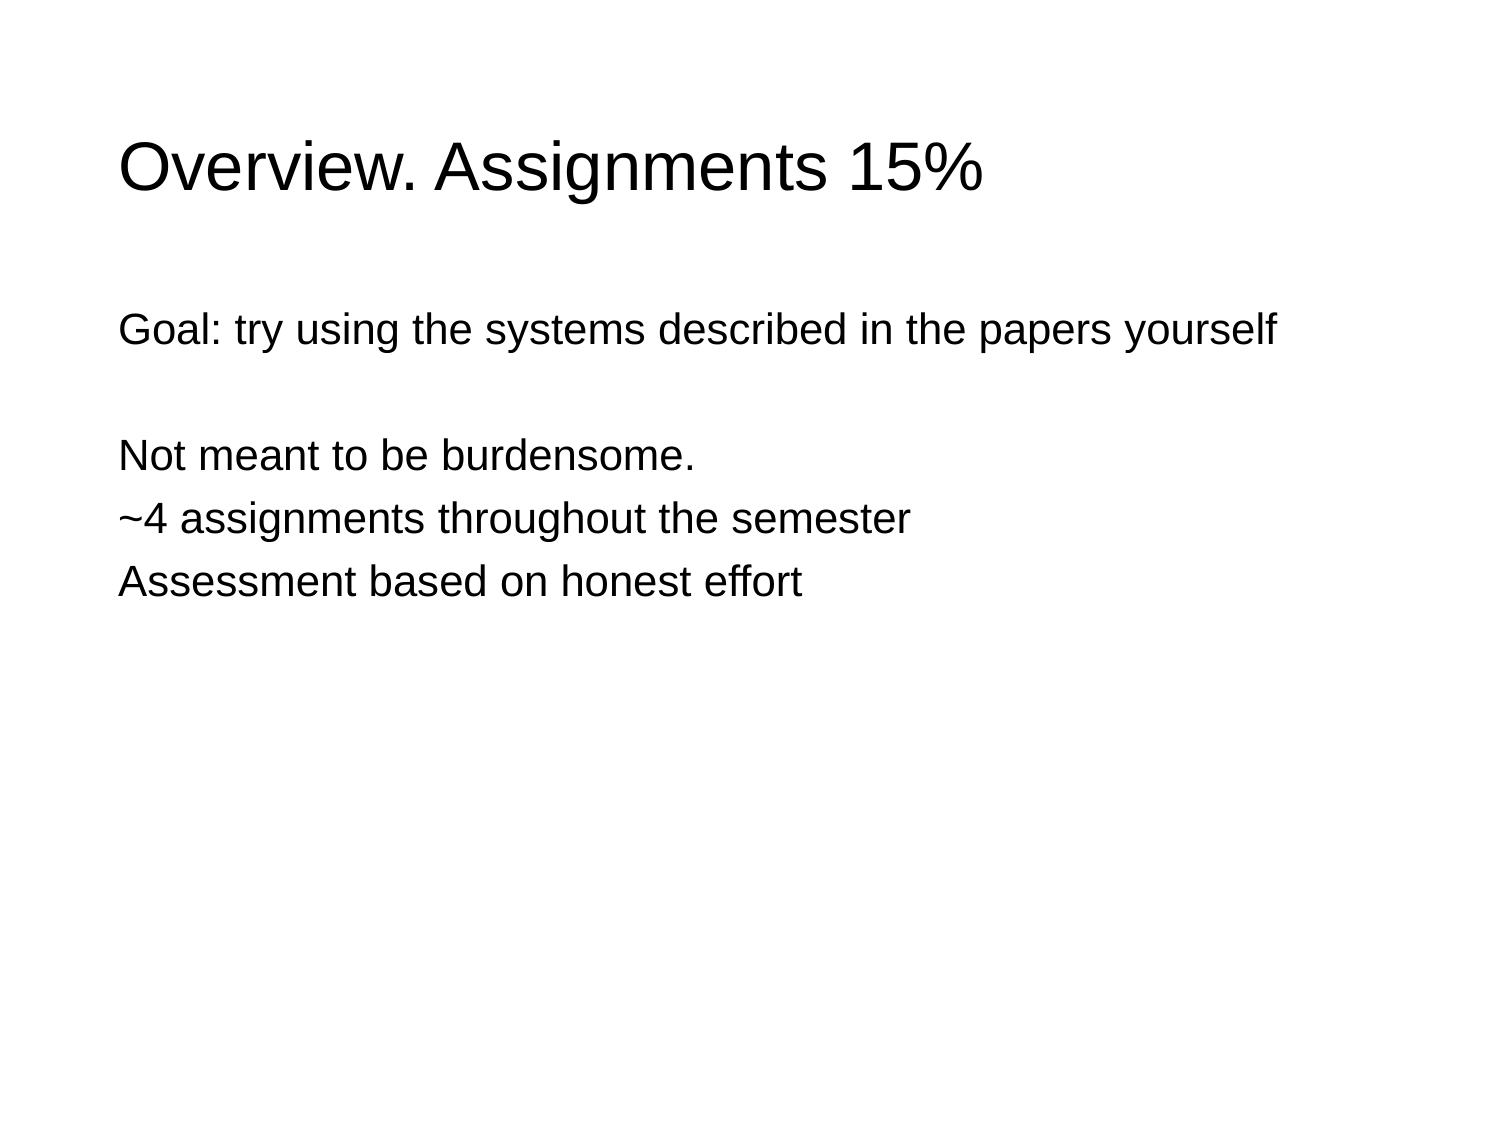

# Overview. Assignments 15%
Goal: try using the systems described in the papers yourself

Not meant to be burdensome.
~4 assignments throughout the semester
Assessment based on honest effort